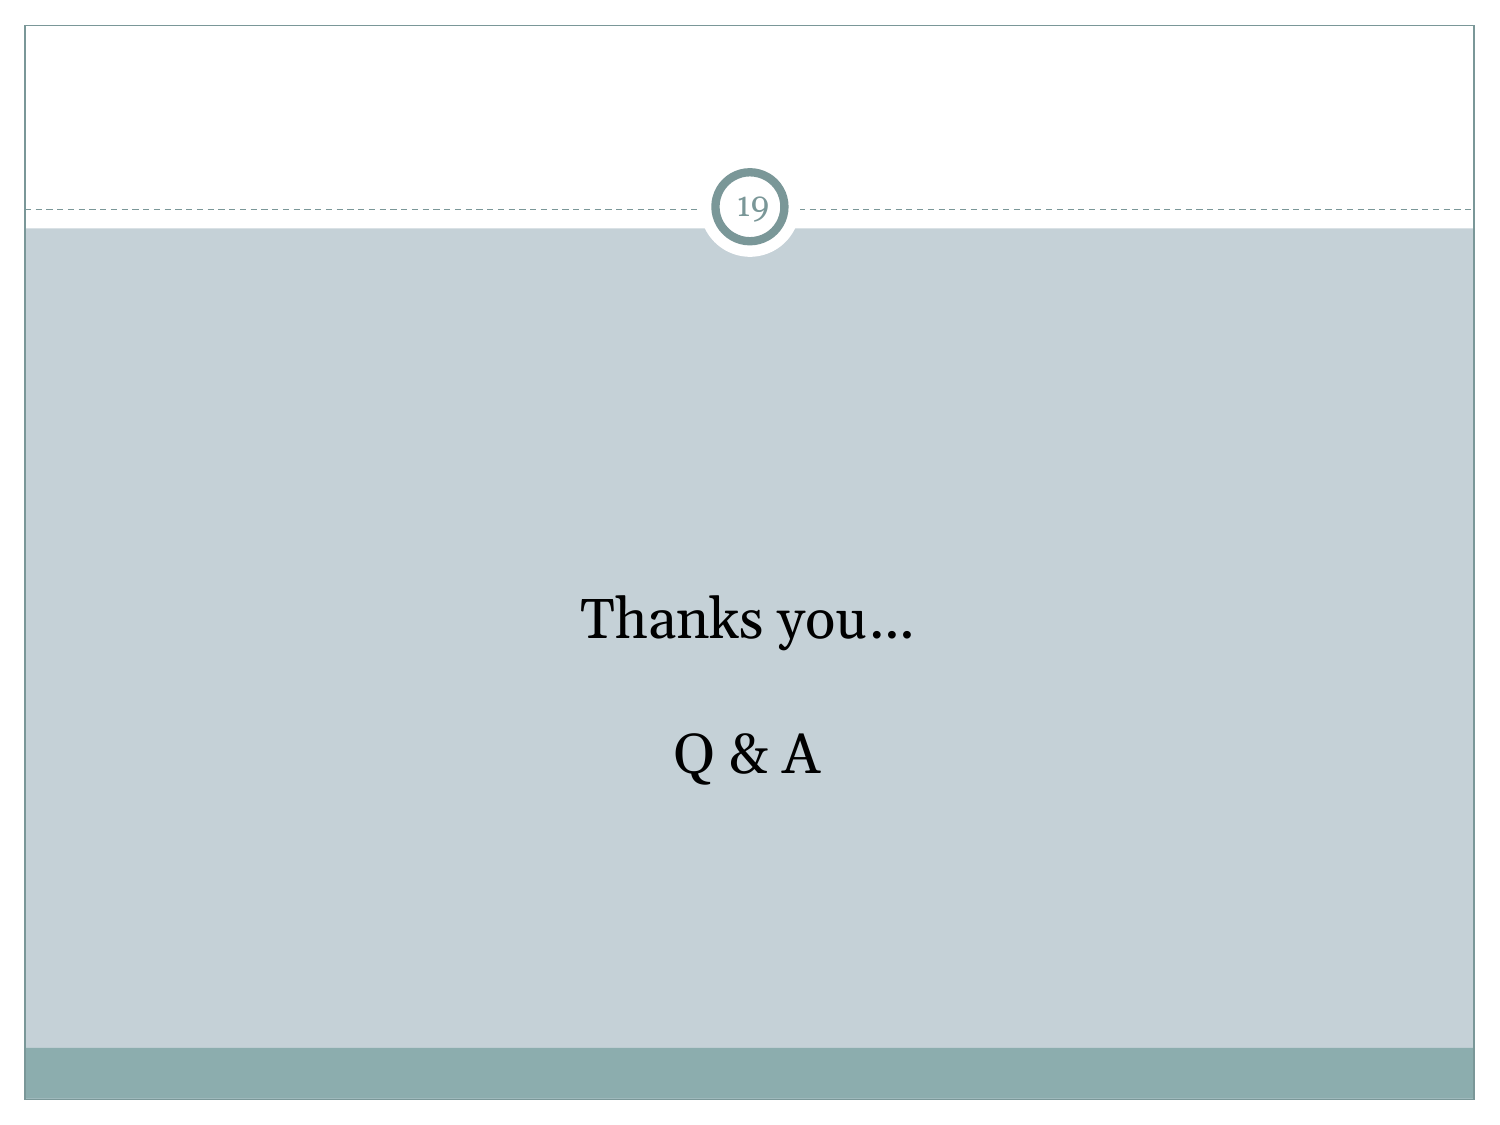

#
19
Thanks you…

Q & A